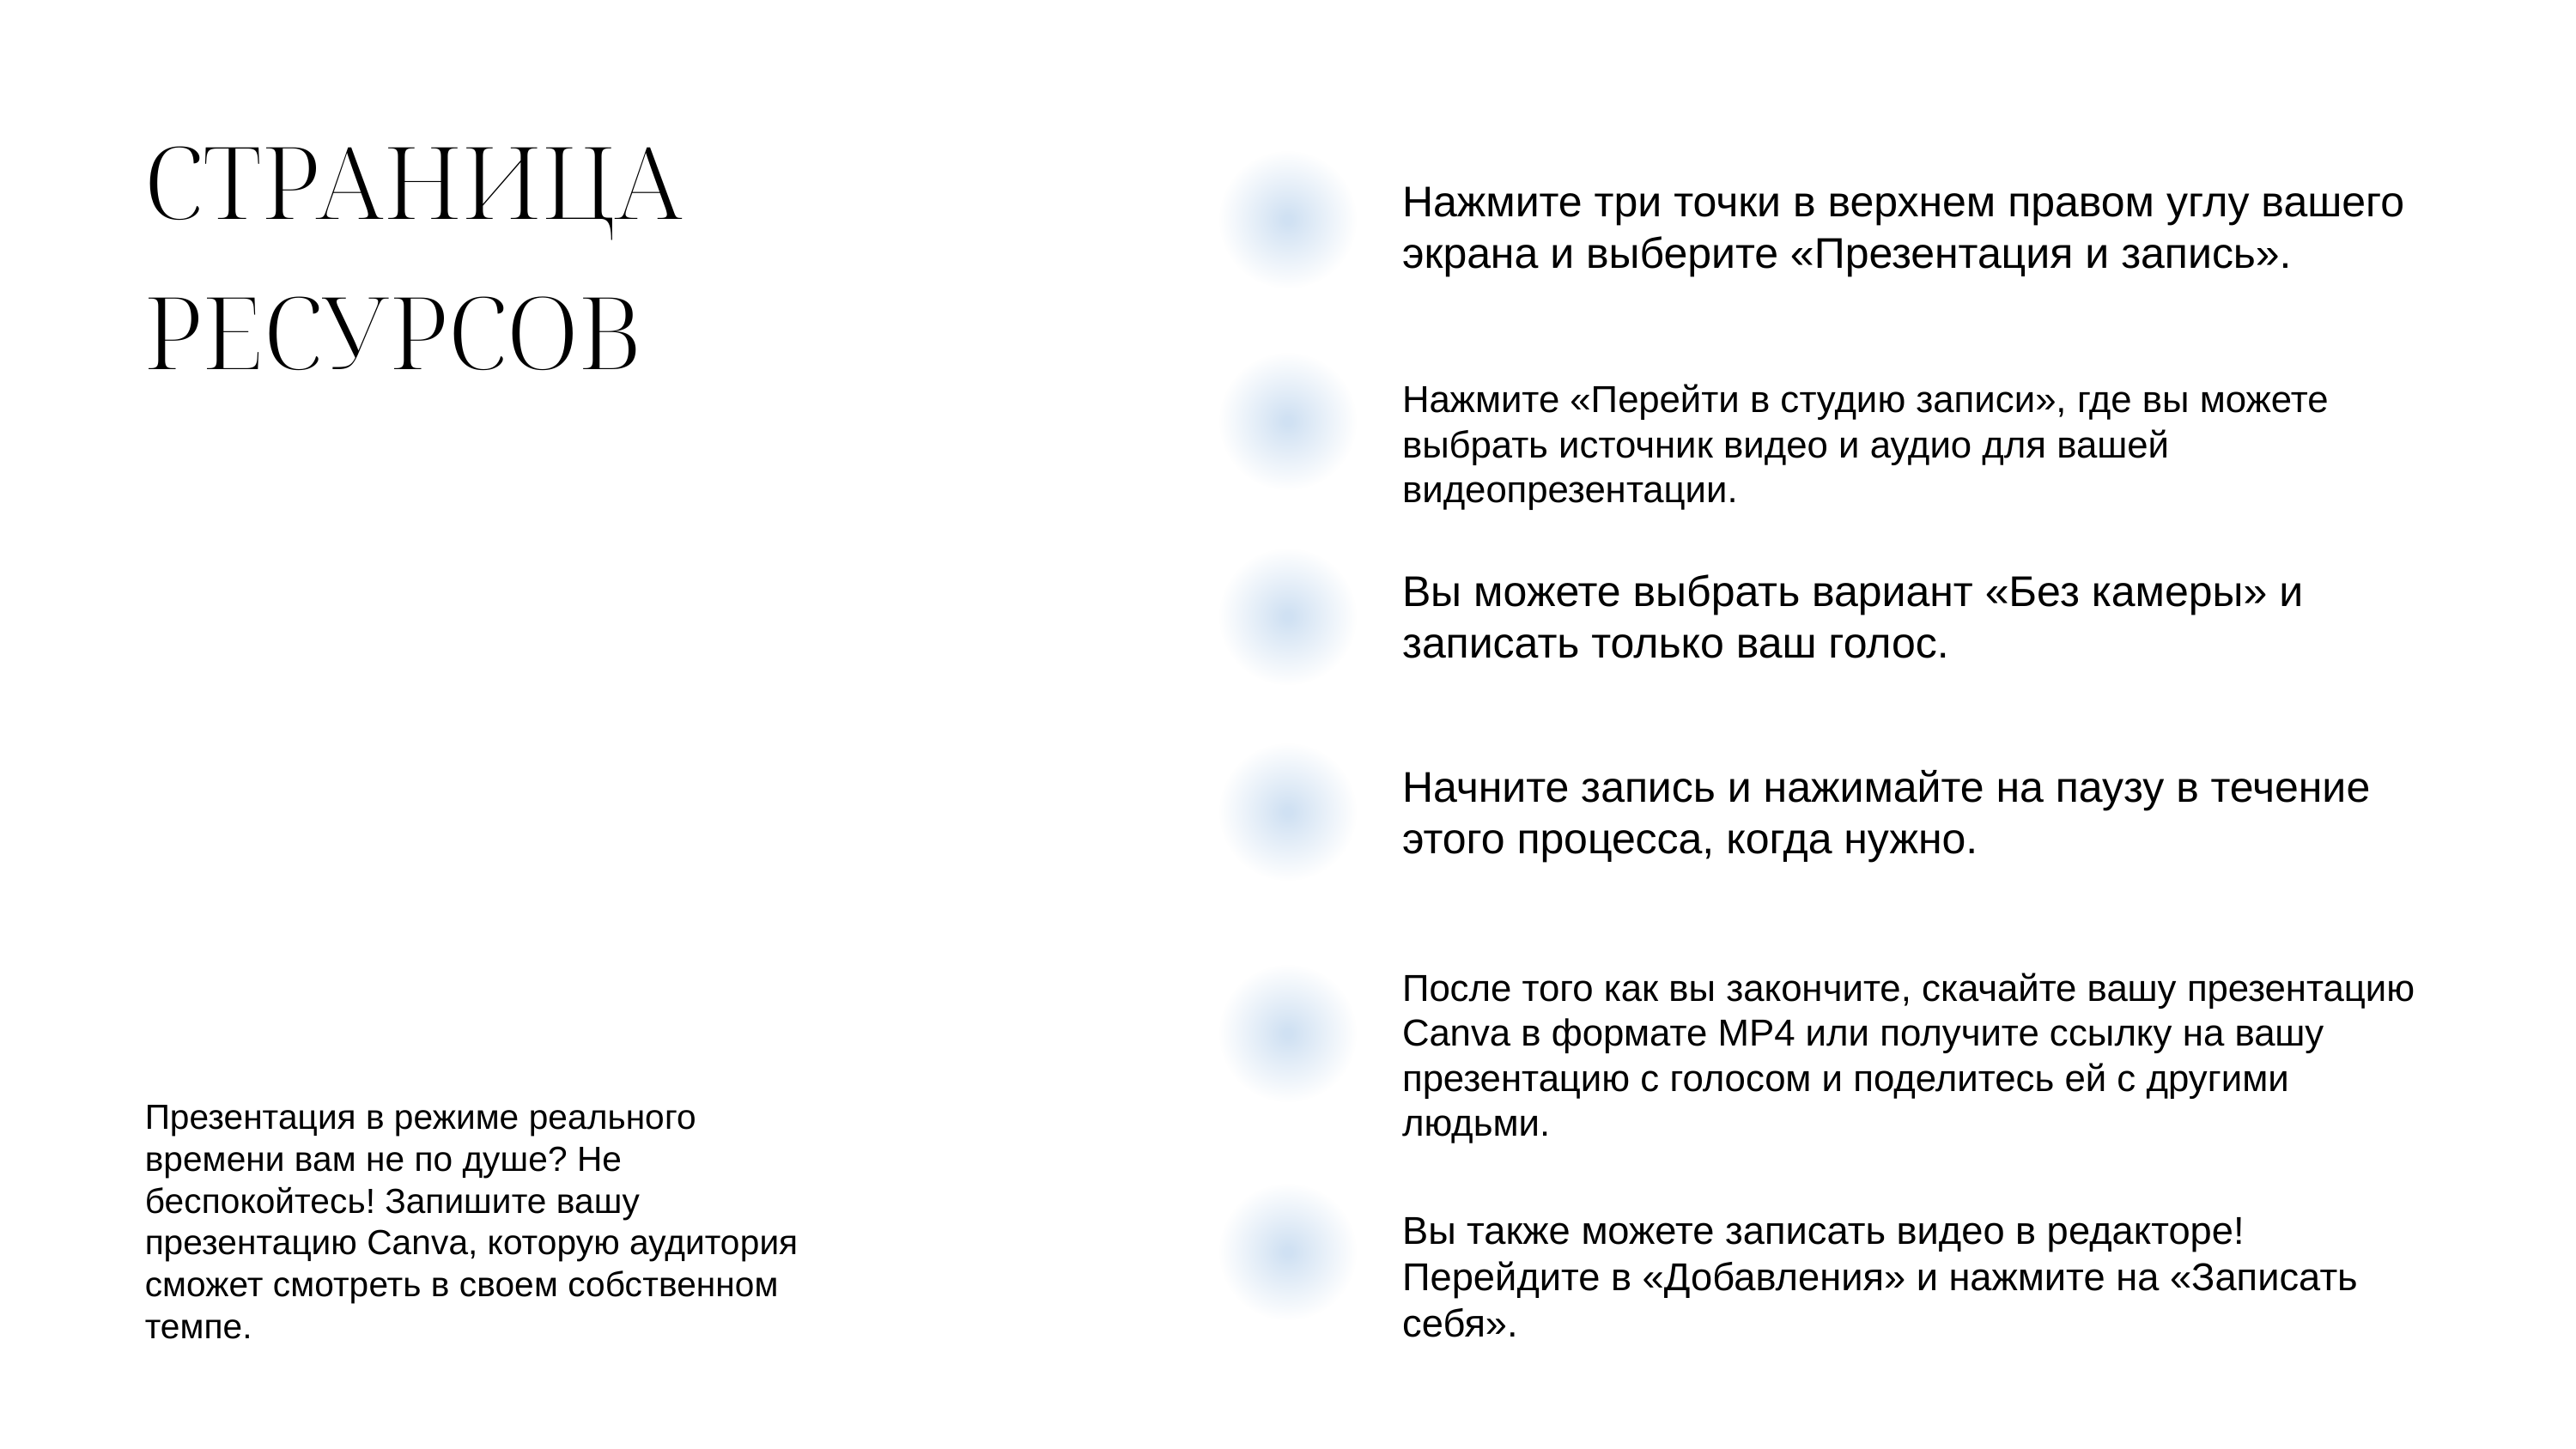

СТРАНИЦА РЕСУРСОВ

Нажмите три точки в верхнем правом углу вашего экрана и выберите «Презентация и запись».

Нажмите «Перейти в студию записи», где вы можете выбрать источник видео и аудио для вашей видеопрезентации.

Вы можете выбрать вариант «Без камеры» и записать только ваш голос.

Начните запись и нажимайте на паузу в течение этого процесса, когда нужно.

После того как вы закончите, скачайте вашу презентацию Canva в формате MP4 или получите ссылку на вашу презентацию с голосом и поделитесь ей с другими людьми.
Презентация в режиме реального времени вам не по душе? Не беспокойтесь! Запишите вашу презентацию Canva, которую аудитория сможет смотреть в своем собственном темпе.

Вы также можете записать видео в редакторе! Перейдите в «Добавления» и нажмите на «Записать себя».